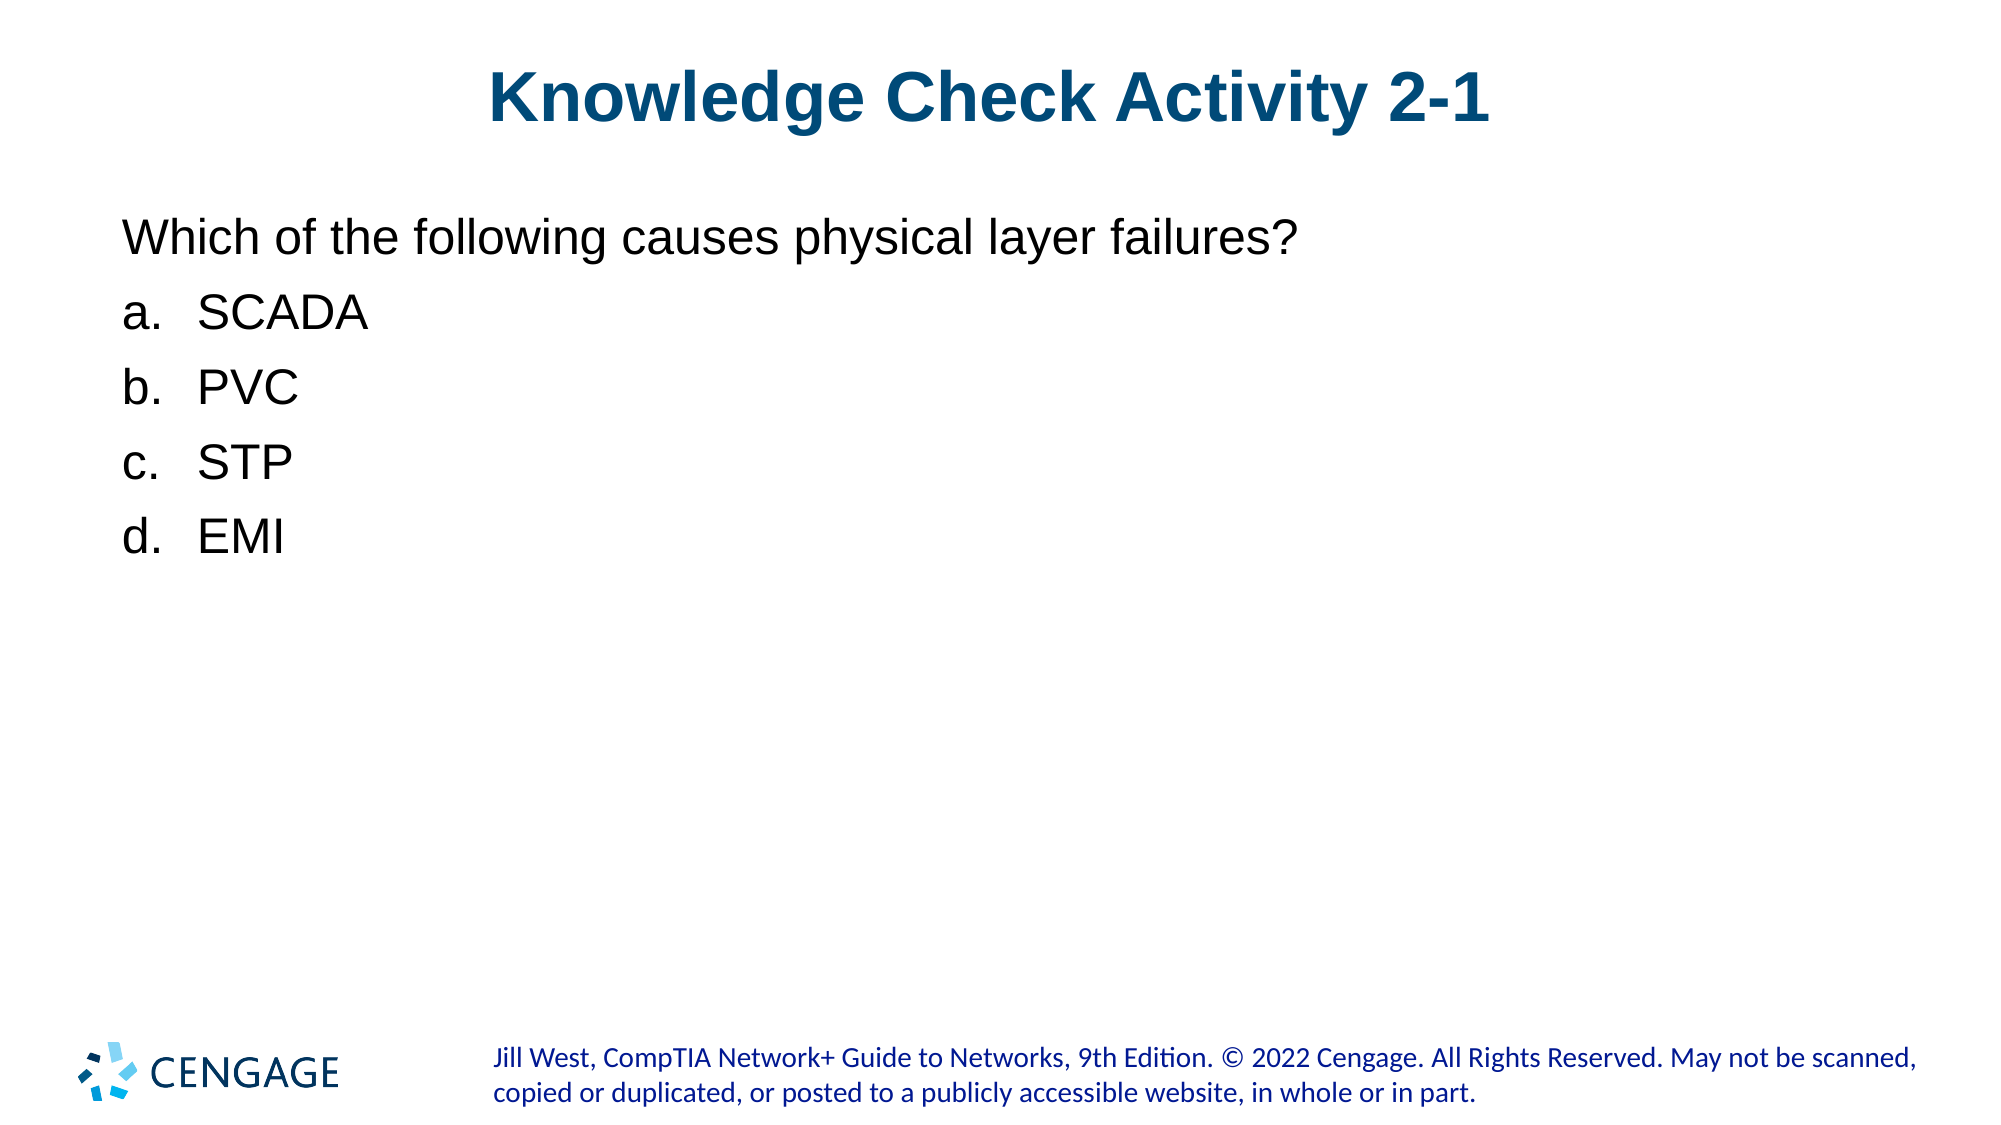

# Knowledge Check Activity 2-1
Which of the following causes physical layer failures?
SCADA
PVC
STP
EMI